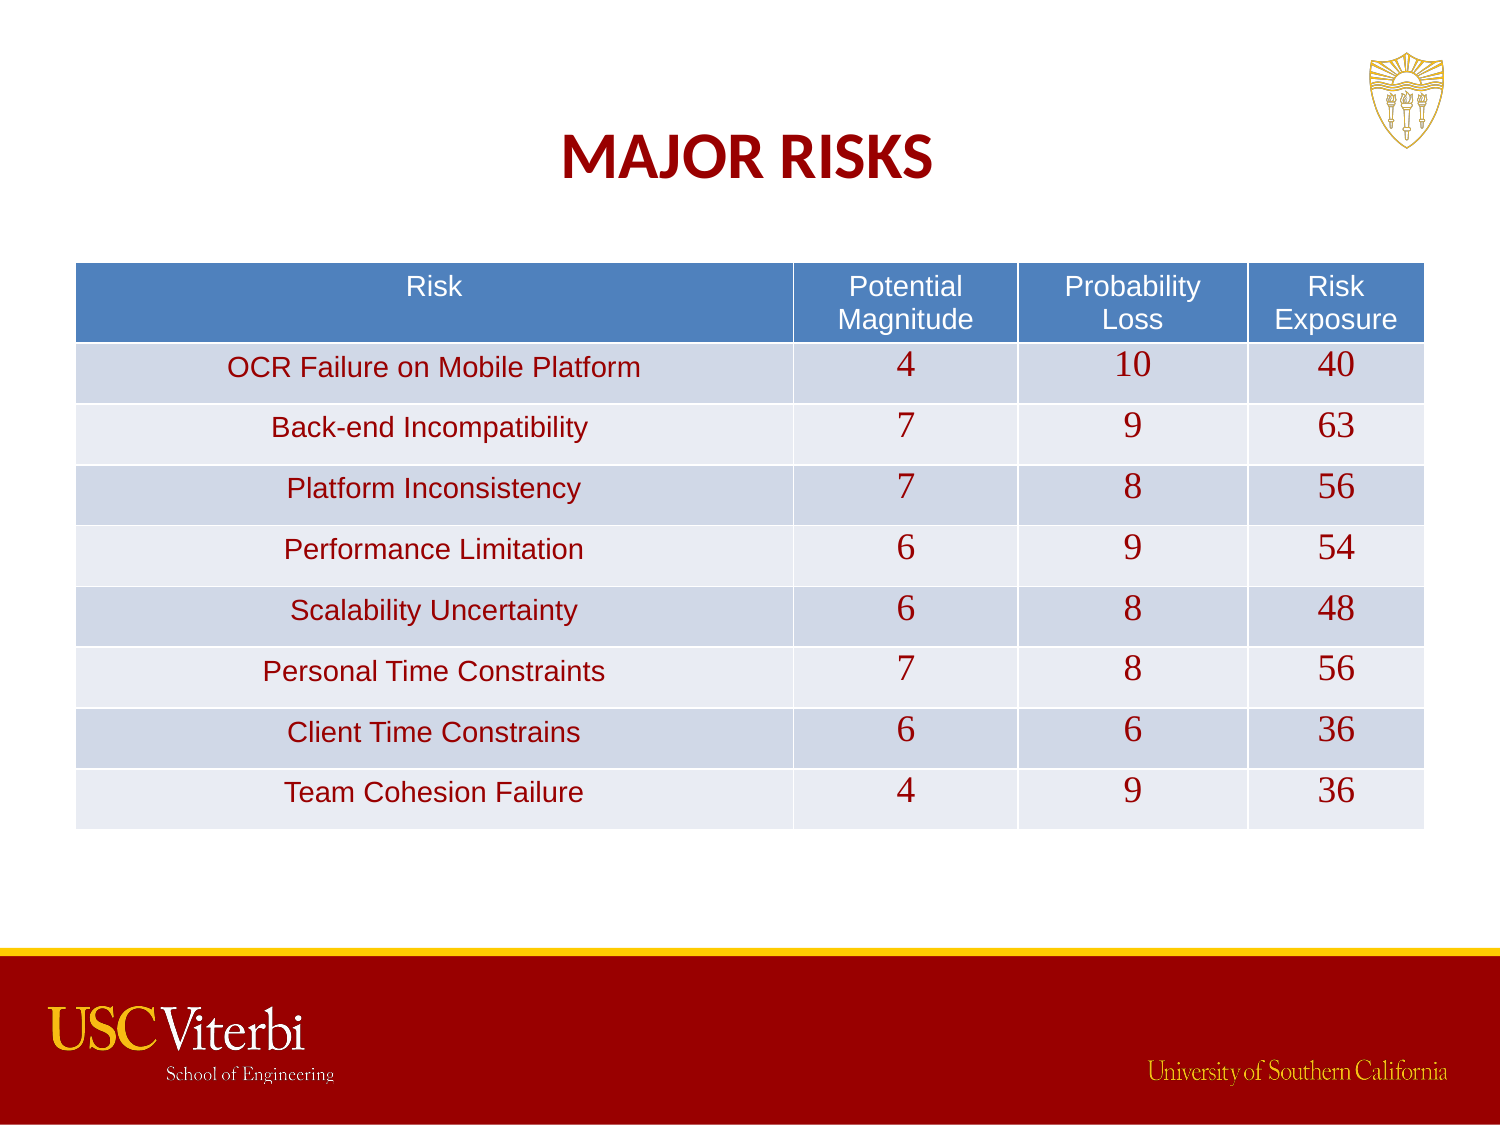

# Major Risks
| Risk | Potential Magnitude | Probability Loss | Risk Exposure |
| --- | --- | --- | --- |
| OCR Failure on Mobile Platform | 4 | 10 | 40 |
| Back-end Incompatibility | 7 | 9 | 63 |
| Platform Inconsistency | 7 | 8 | 56 |
| Performance Limitation | 6 | 9 | 54 |
| Scalability Uncertainty | 6 | 8 | 48 |
| Personal Time Constraints | 7 | 8 | 56 |
| Client Time Constrains | 6 | 6 | 36 |
| Team Cohesion Failure | 4 | 9 | 36 |